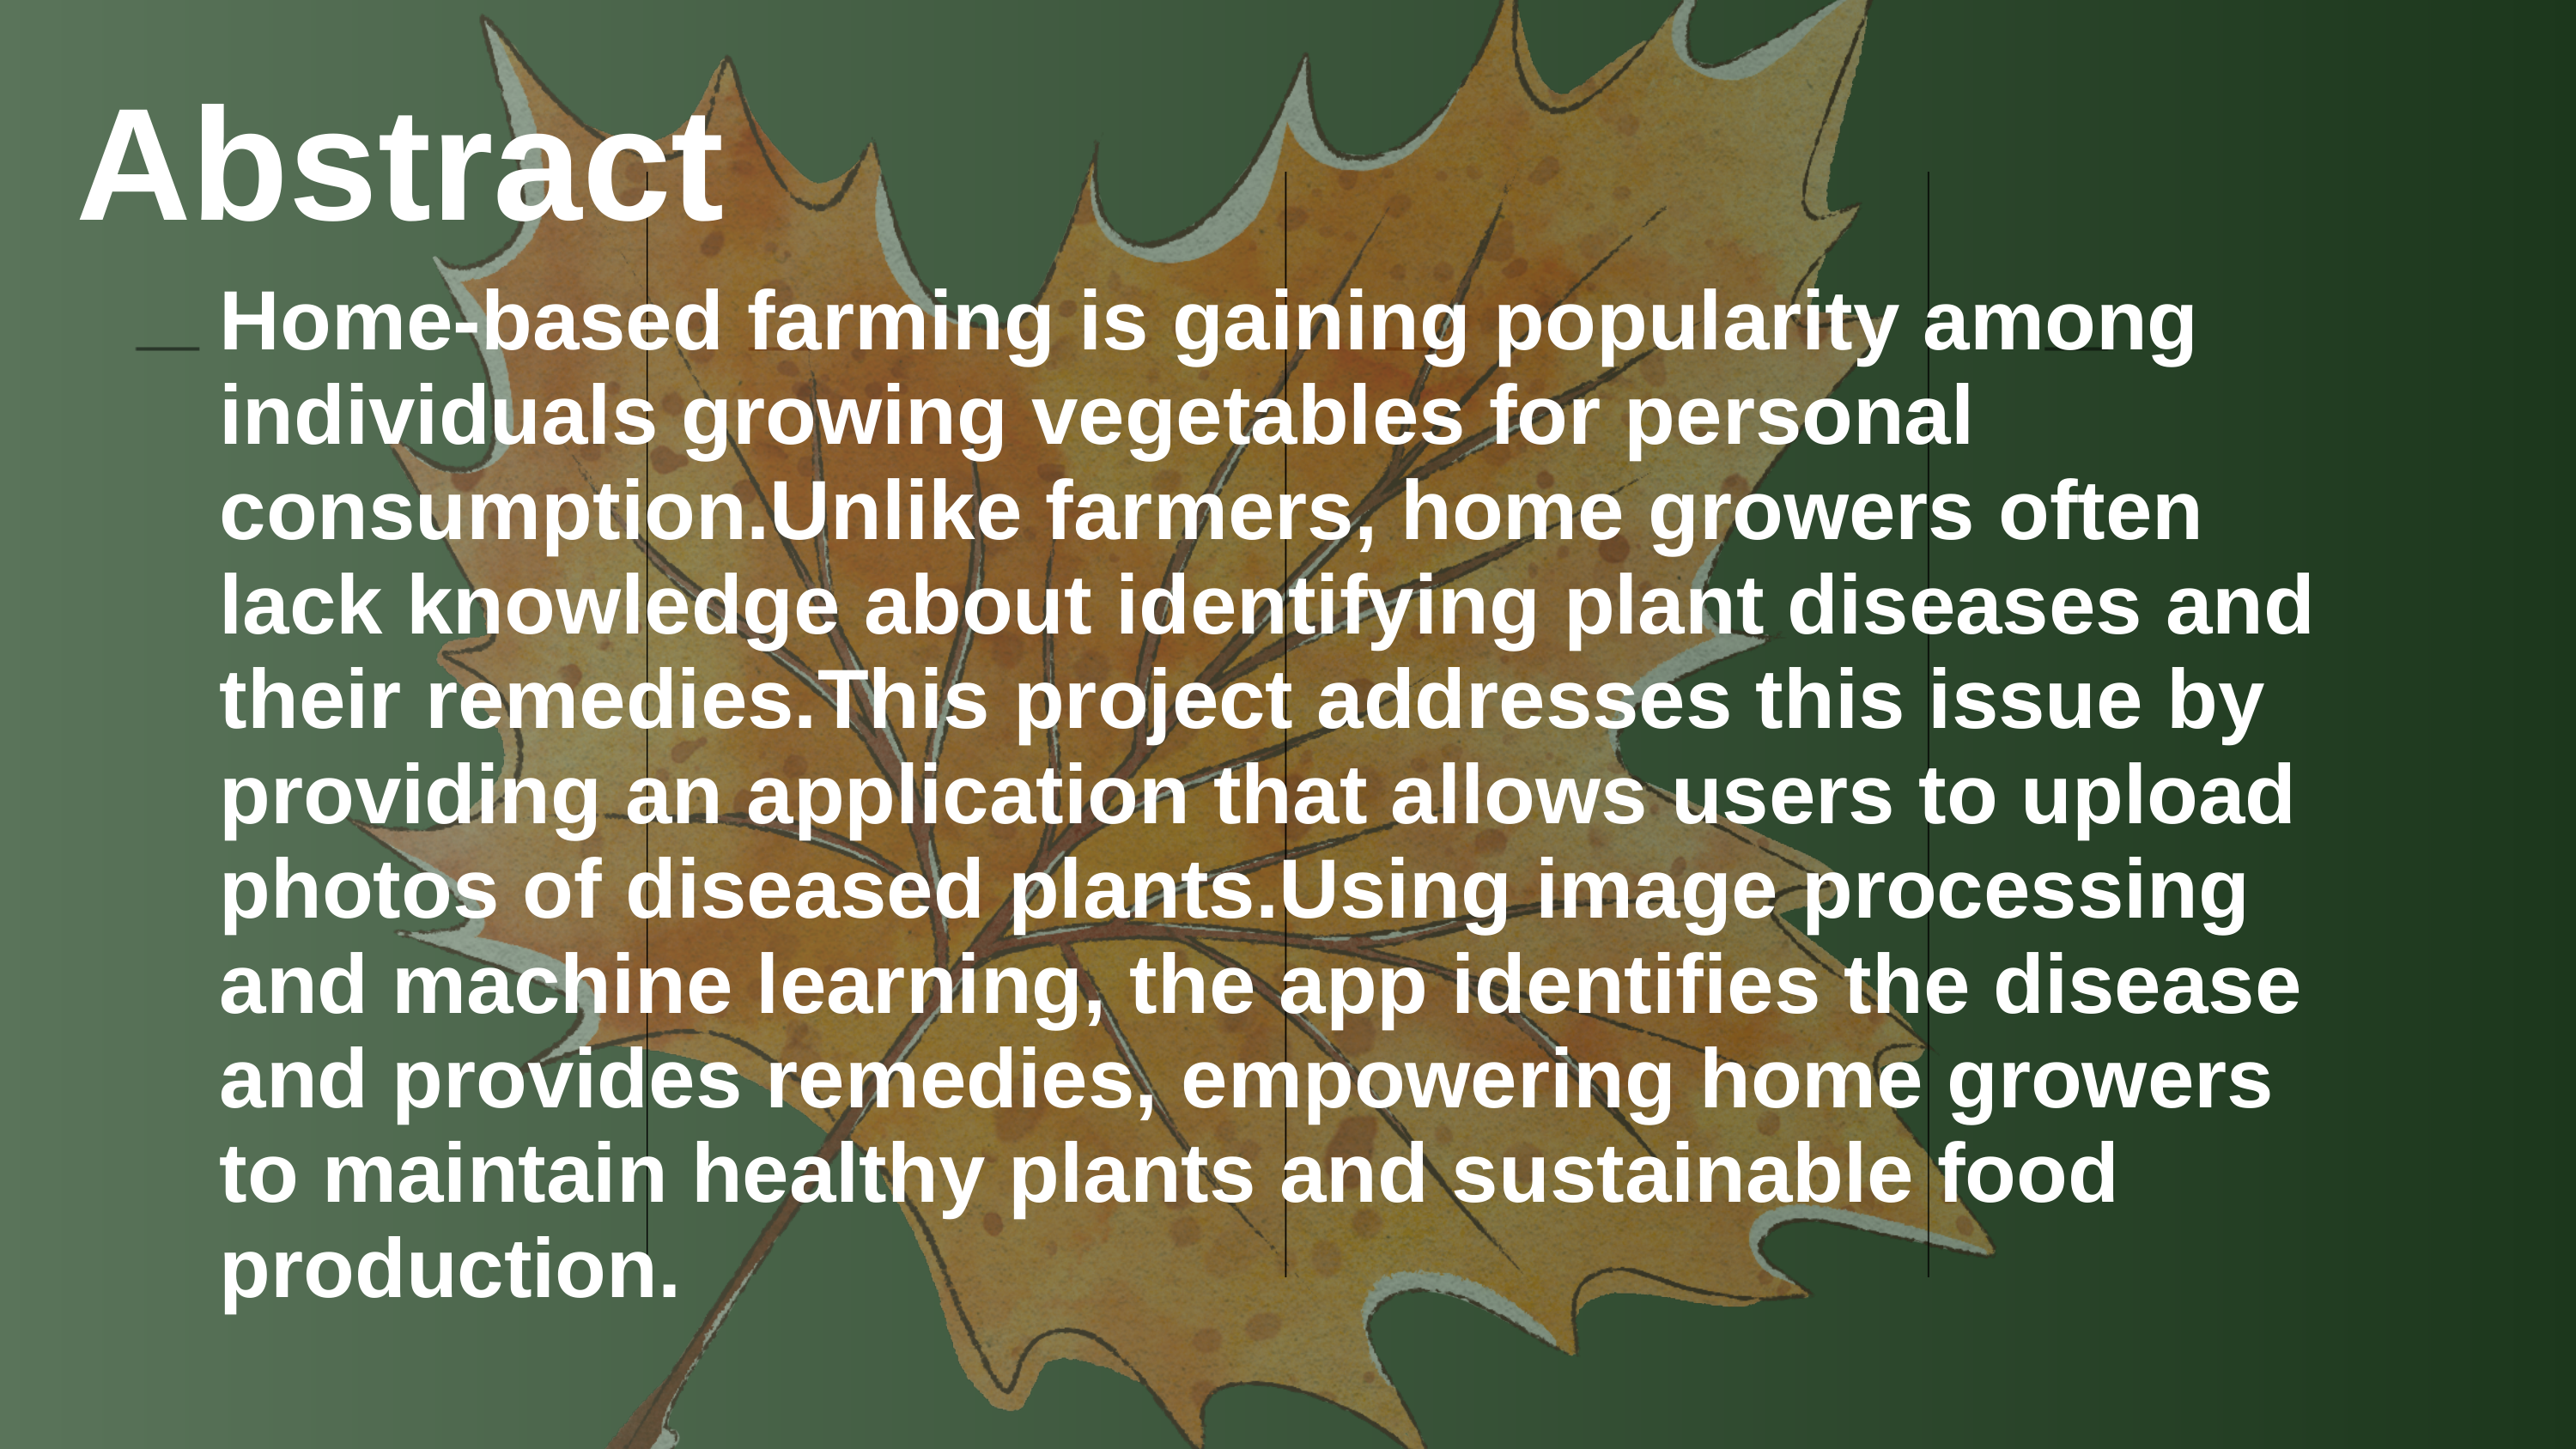

Abstract

Home-based farming is gaining popularity among individuals growing vegetables for personal consumption.Unlike farmers, home growers often lack knowledge about identifying plant diseases and their remedies.This project addresses this issue by providing an application that allows users to upload photos of diseased plants.Using image processing and machine learning, the app identifies the disease and provides remedies, empowering home growers to maintain healthy plants and sustainable food production.